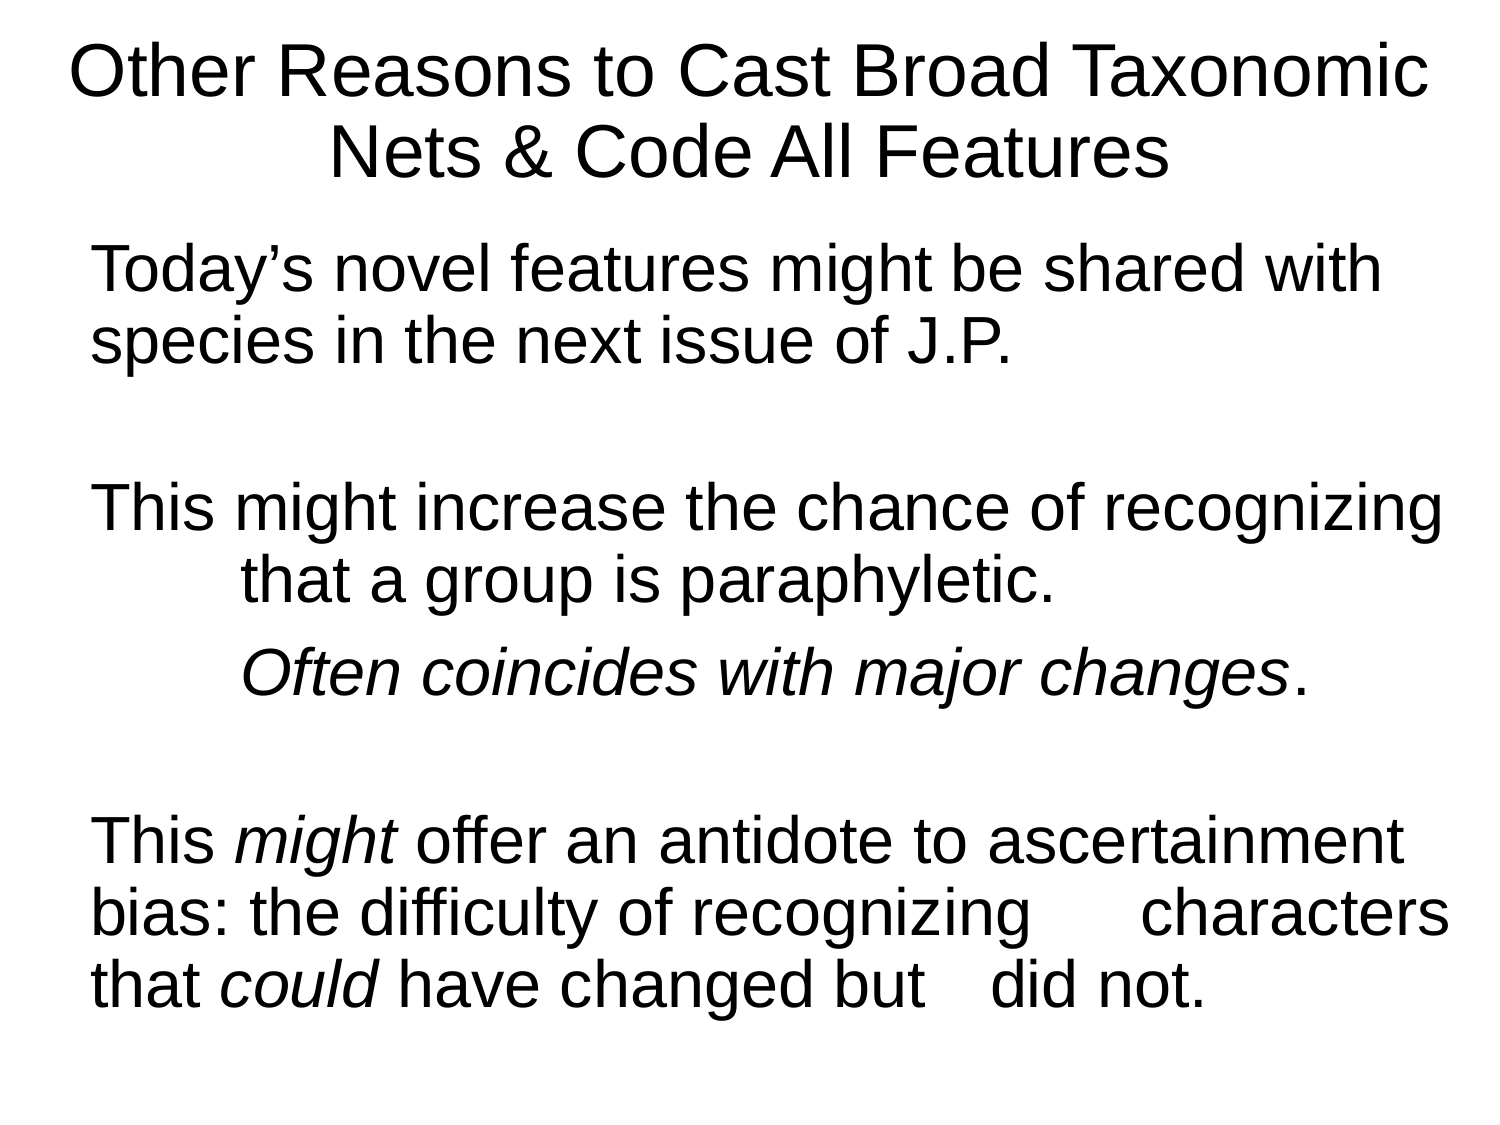

# Other Reasons to Cast Broad Taxonomic Nets & Code All Features
Today’s novel features might be shared with 	species in the next issue of J.P.

This might increase the chance of recognizing 	that a group is paraphyletic.
	Often coincides with major changes.

This might offer an antidote to ascertainment 	bias: the difficulty of recognizing 	characters that could have changed but 	did not.